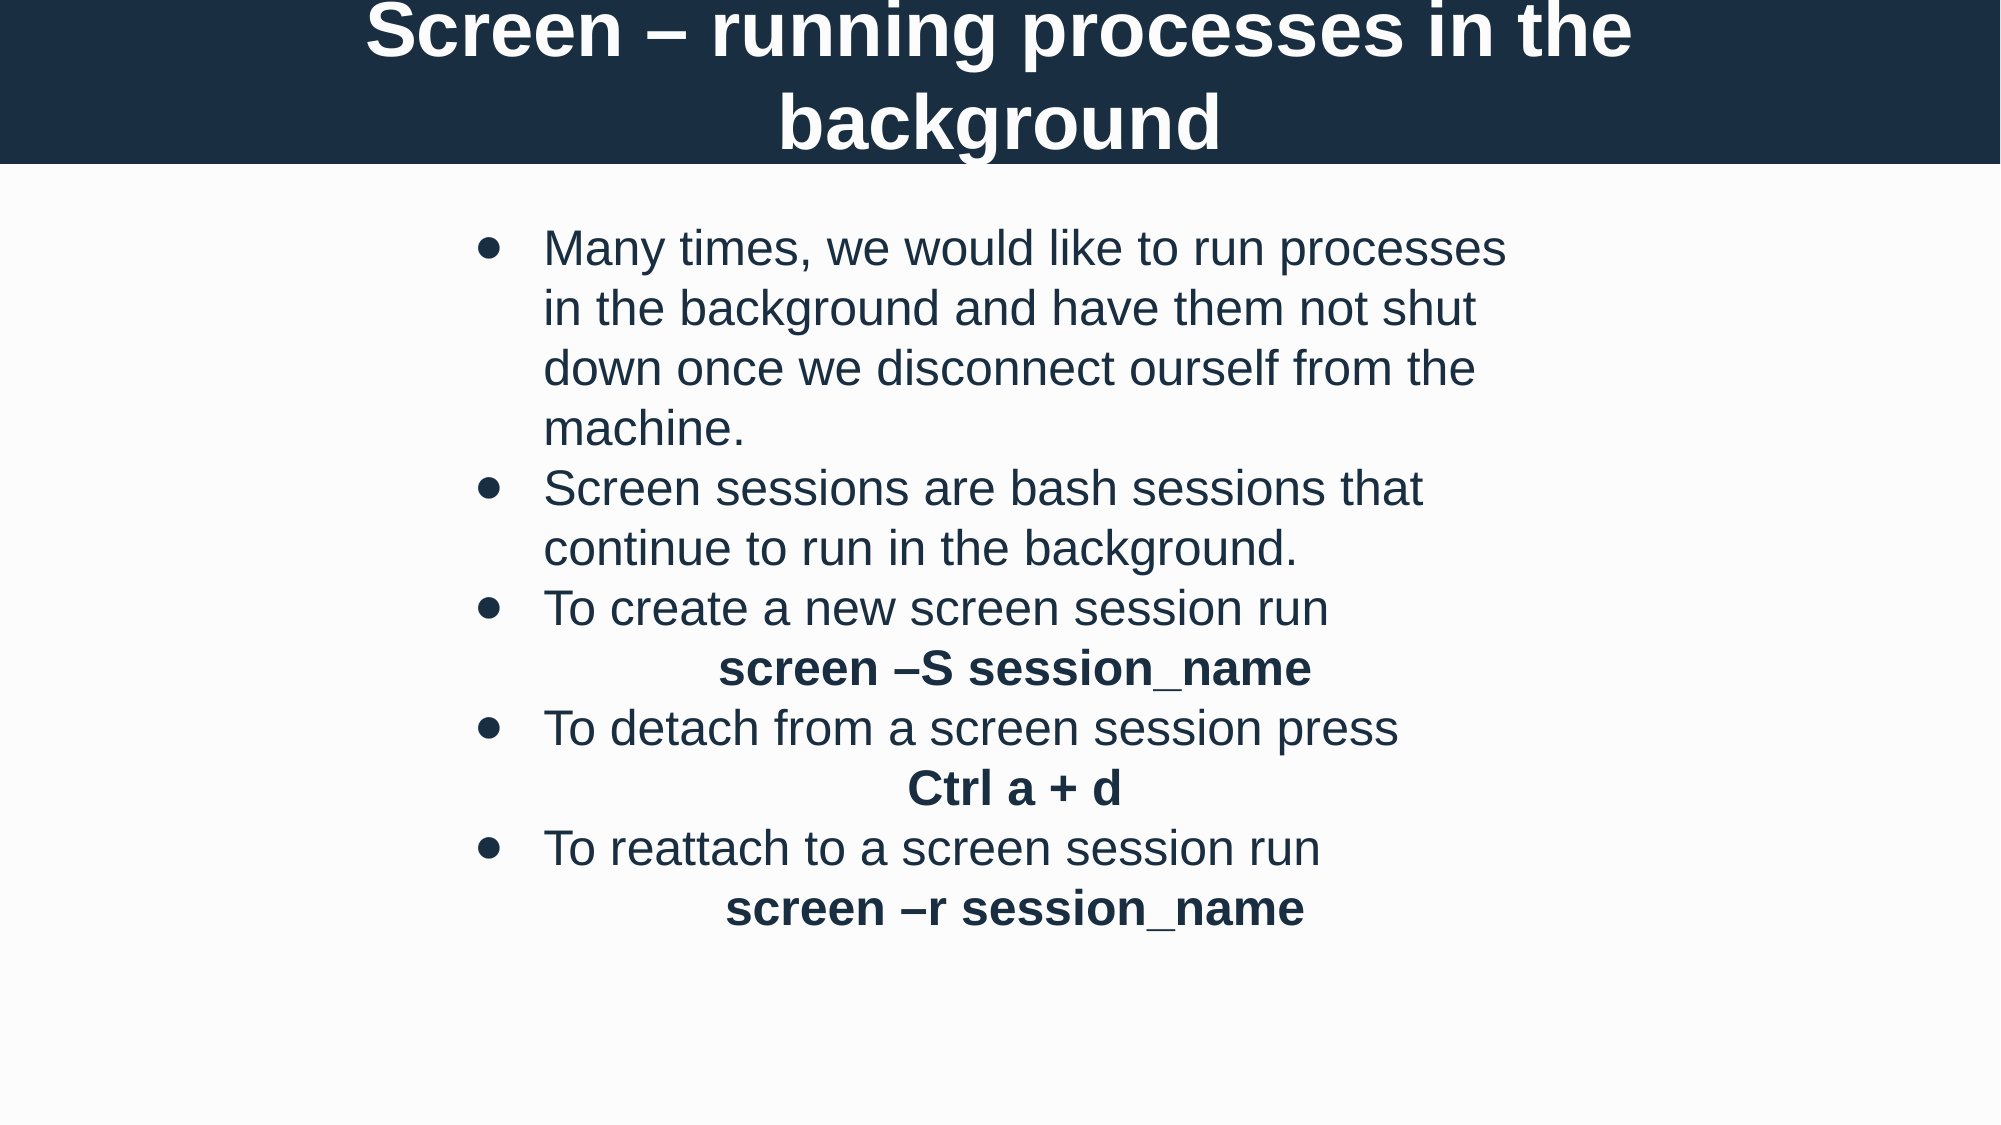

# Screen – running processes in the background
Many times, we would like to run processes in the background and have them not shut down once we disconnect ourself from the machine.
Screen sessions are bash sessions that continue to run in the background.
To create a new screen session run
screen –S session_name
To detach from a screen session press
Ctrl a + d
To reattach to a screen session run
screen –r session_name